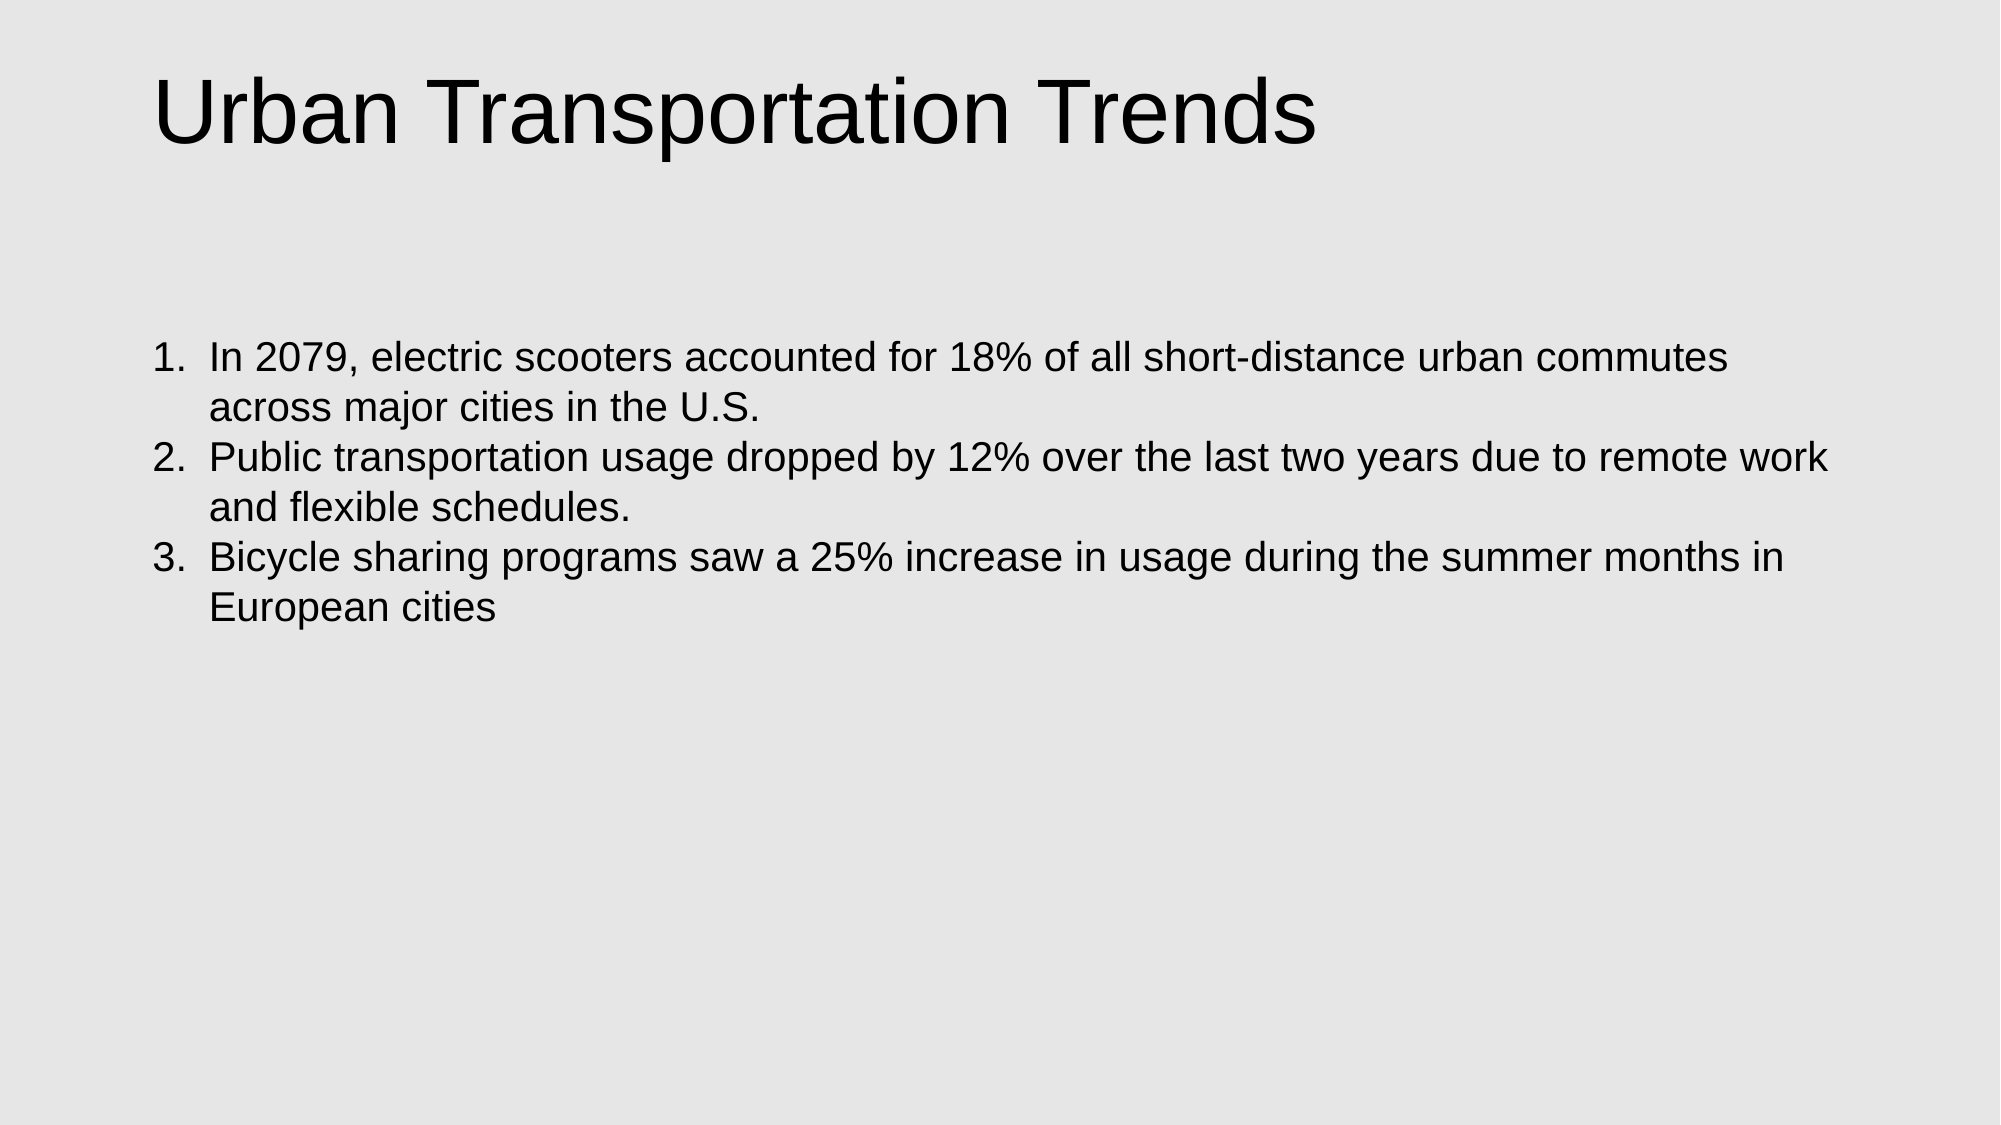

Work on the content (text):

Divide
Rank
Reduce
Urban Transportation Trends
In 2079, electric scooters accounted for 18% of all short-distance urban commutes across major cities in the U.S.
Public transportation usage dropped by 12% over the last two years due to remote work and flexible schedules.
Bicycle sharing programs saw a 25% increase in usage during the summer months in European cities